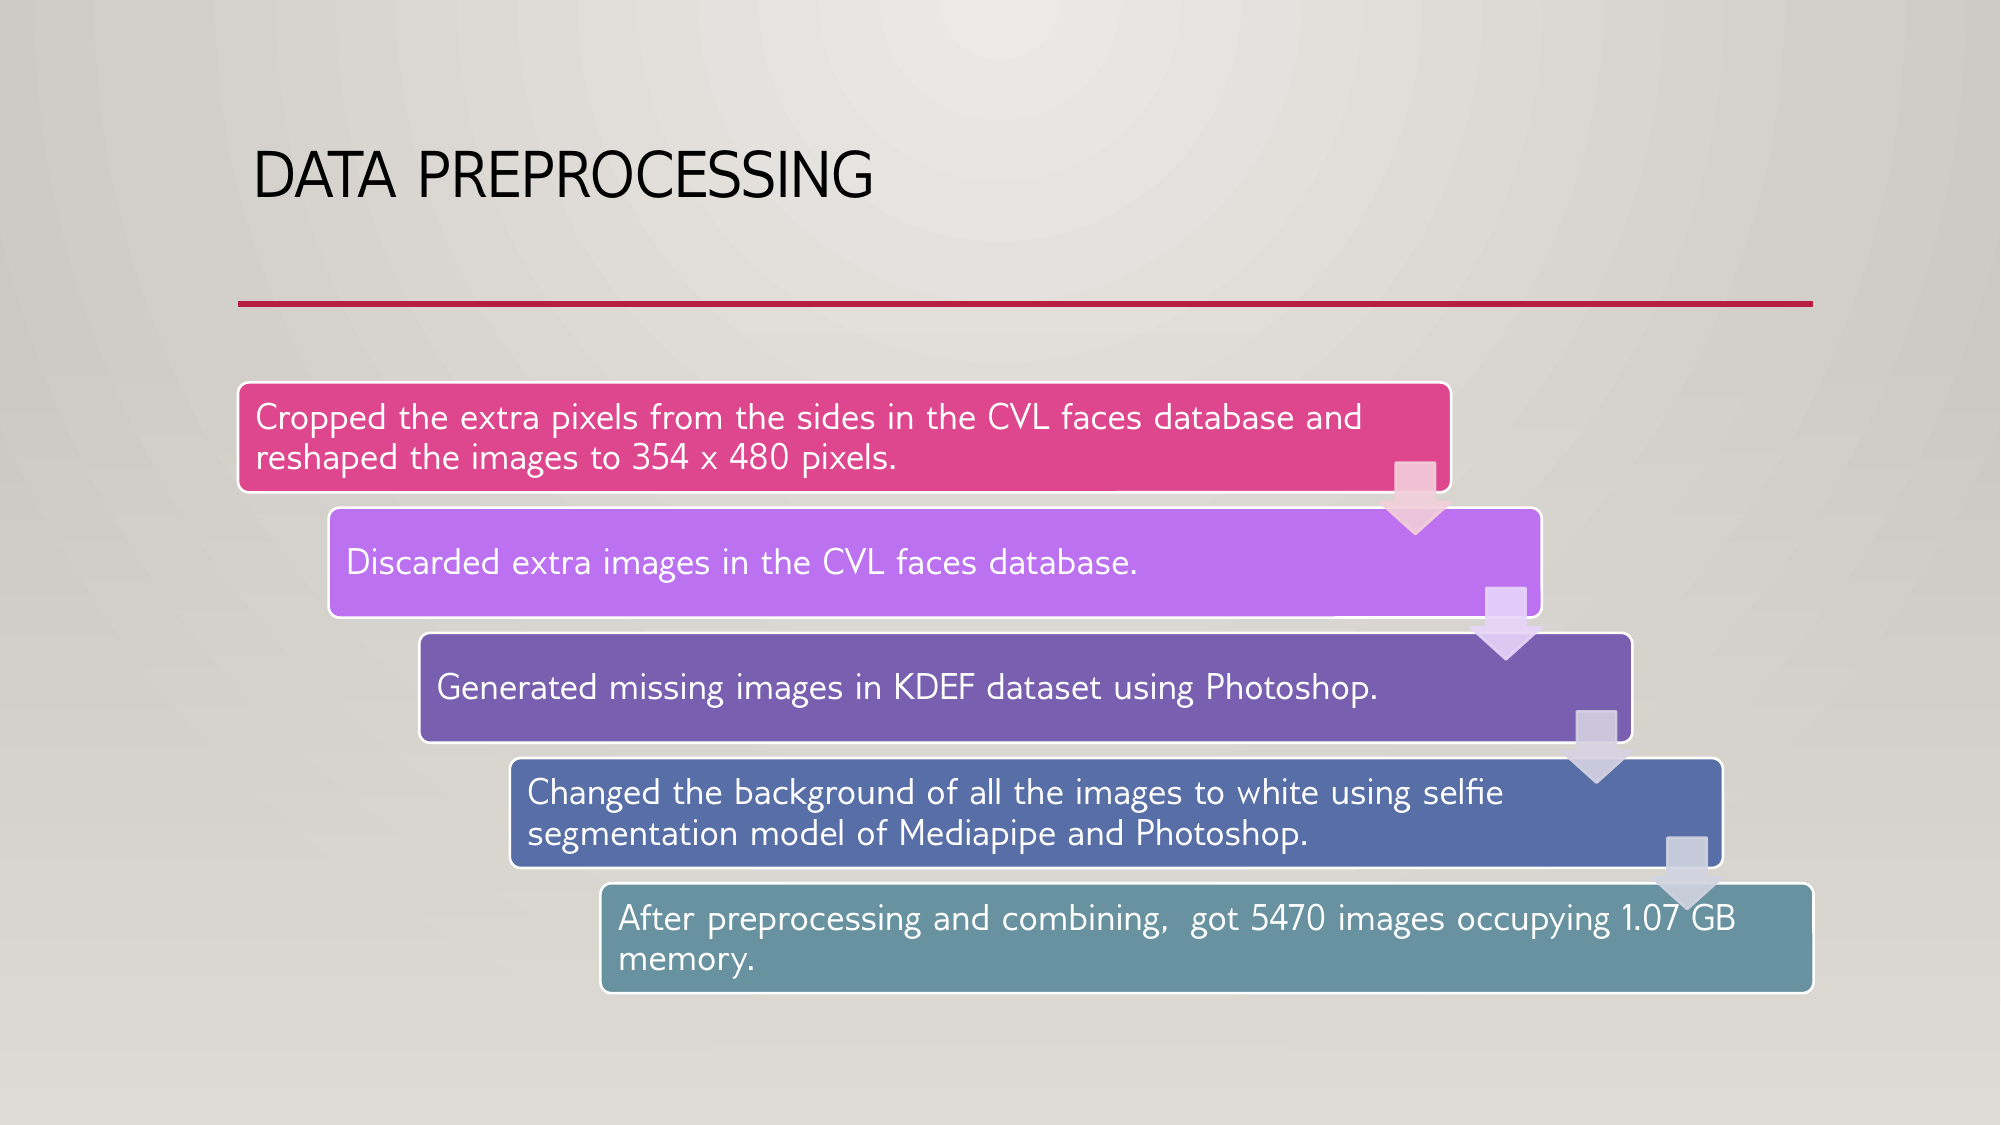

# Data Preprocessing

Cropped the extra pixels from the sides in the CVL faces database and reshaped the images to 354 x 480 pixels.
Discarded extra images in the CVL faces database.
Generated missing images in KDEF dataset using Photoshop.
Changed the background of all the images to white using selfie segmentation model of Mediapipe and Photoshop.
After preprocessing and combining,  got 5470 images occupying 1.07 GB memory.